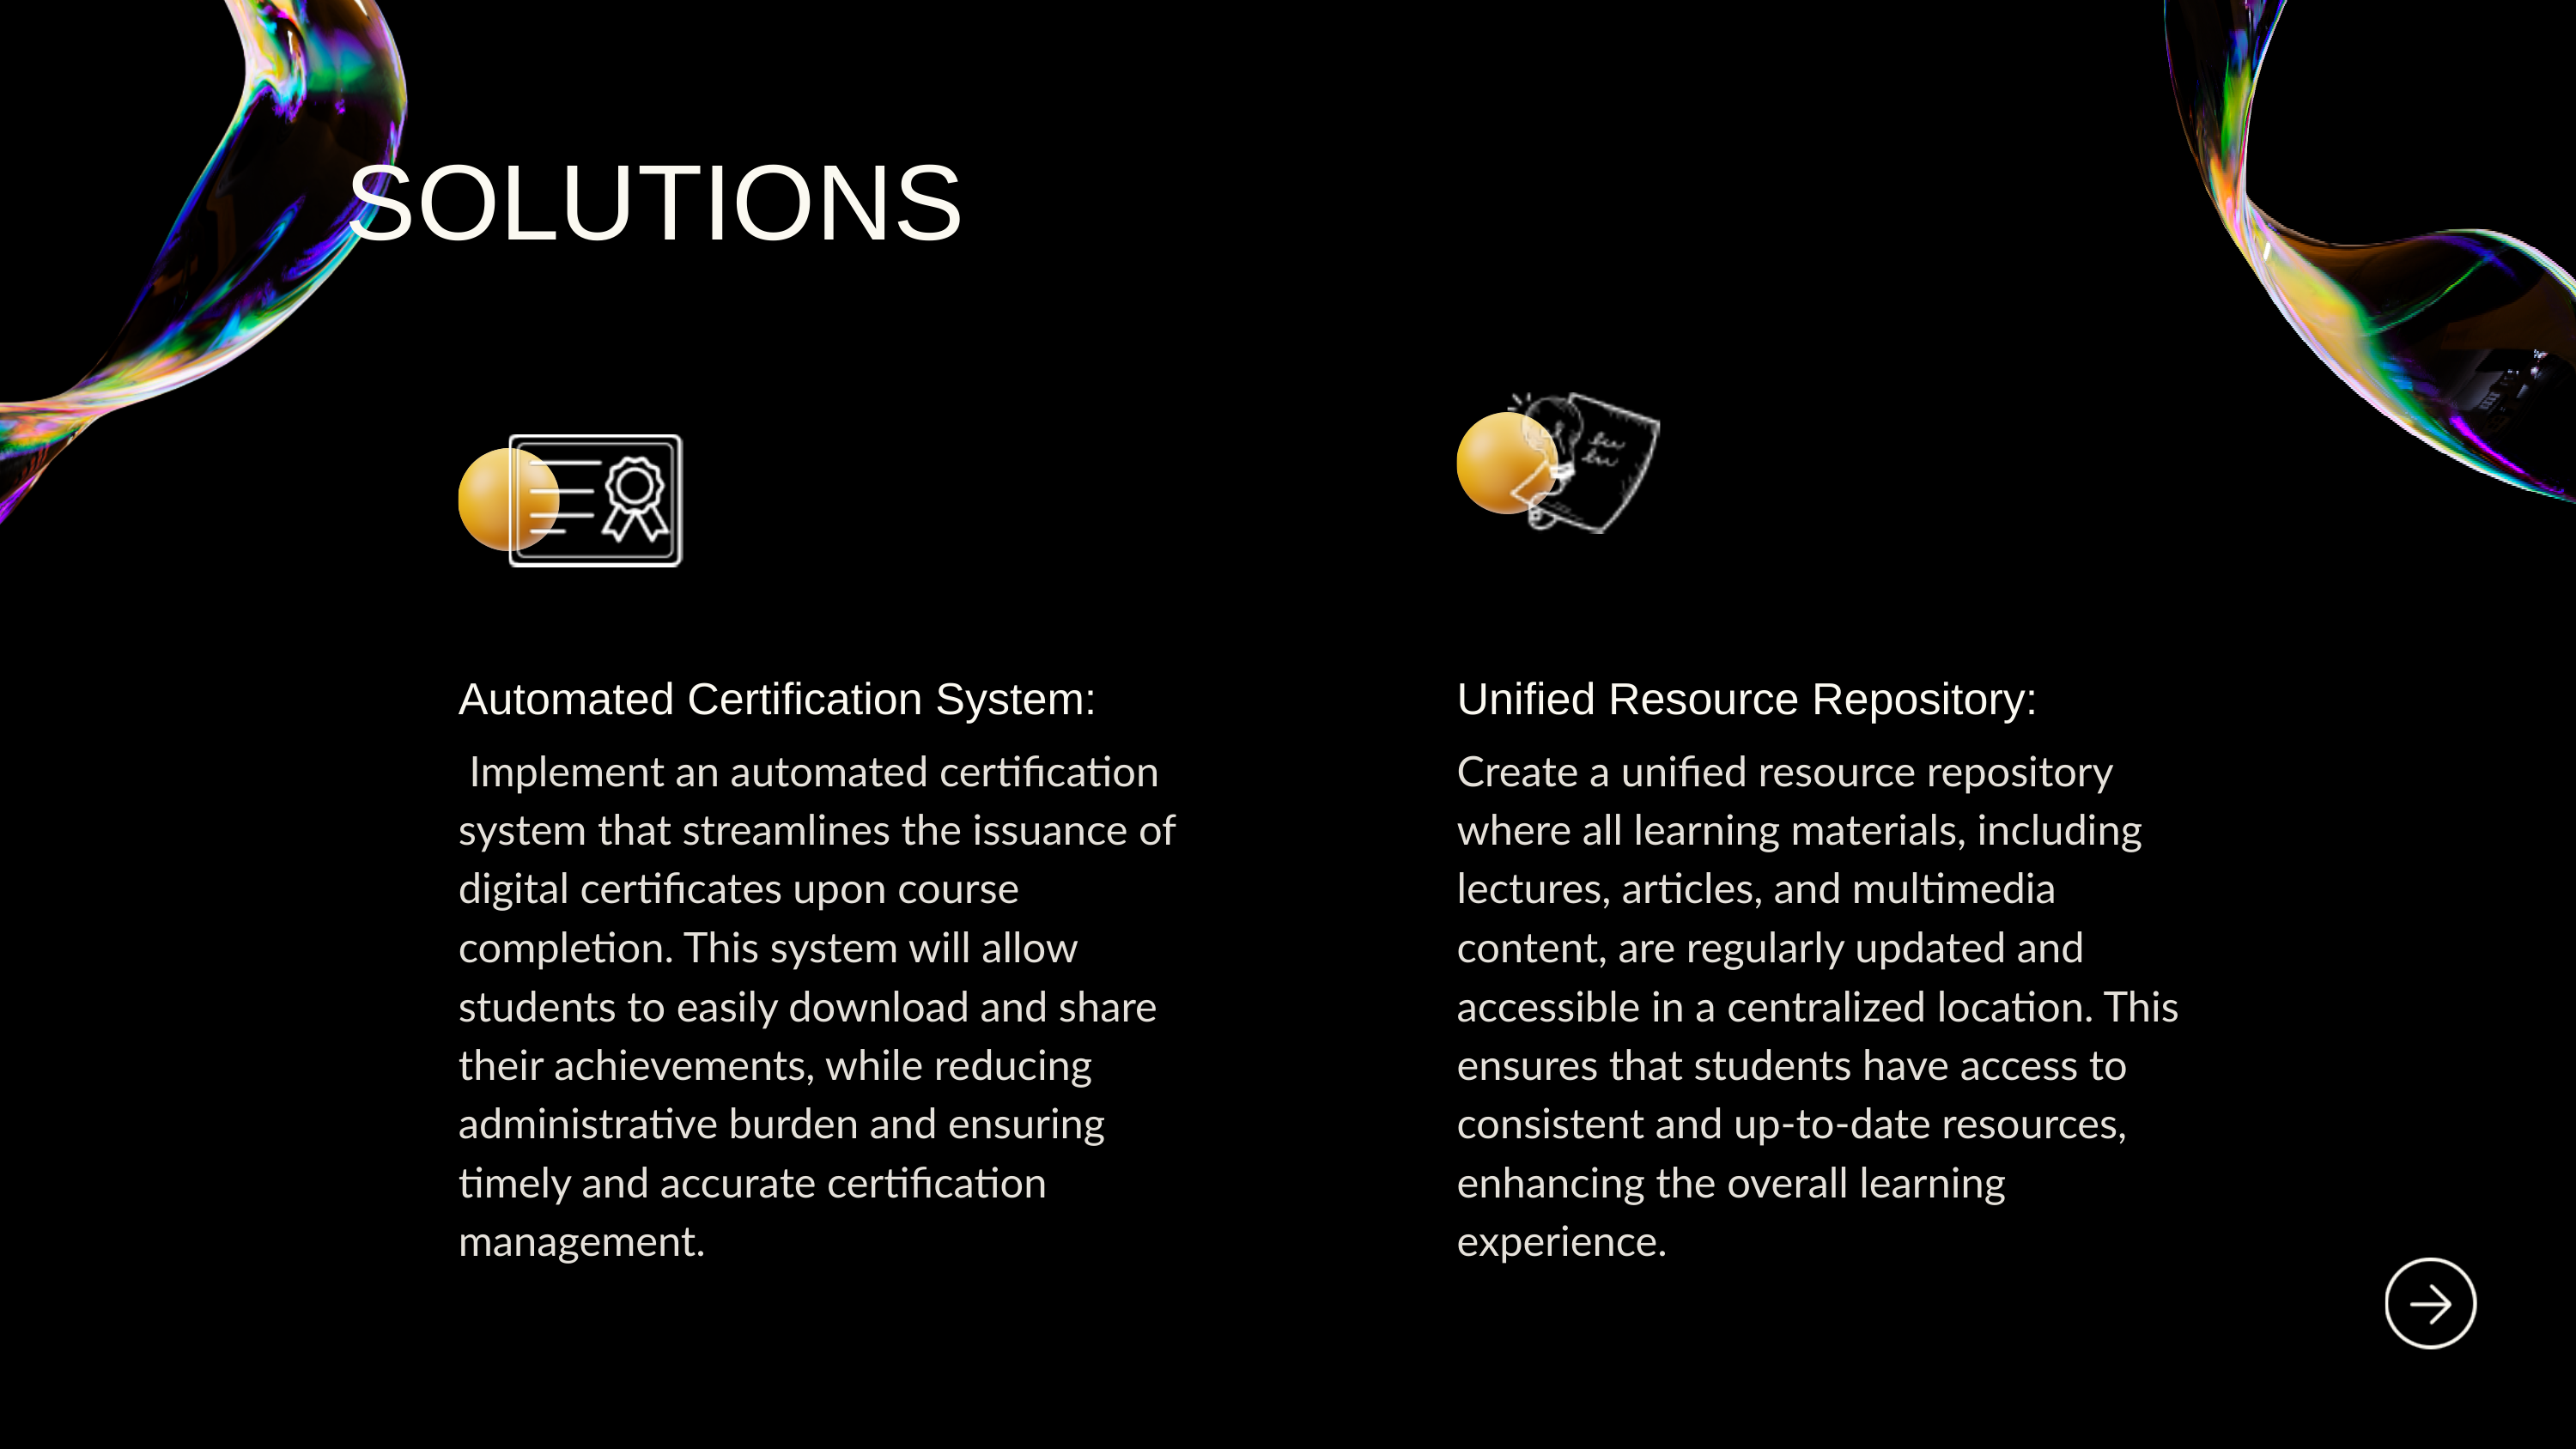

SOLUTIONS

Automated Certification System:
Unified Resource Repository:
 Implement an automated certification system that streamlines the issuance of digital certificates upon course completion. This system will allow students to easily download and share their achievements, while reducing administrative burden and ensuring timely and accurate certification management.
Create a unified resource repository where all learning materials, including lectures, articles, and multimedia content, are regularly updated and accessible in a centralized location. This ensures that students have access to consistent and up-to-date resources, enhancing the overall learning experience.